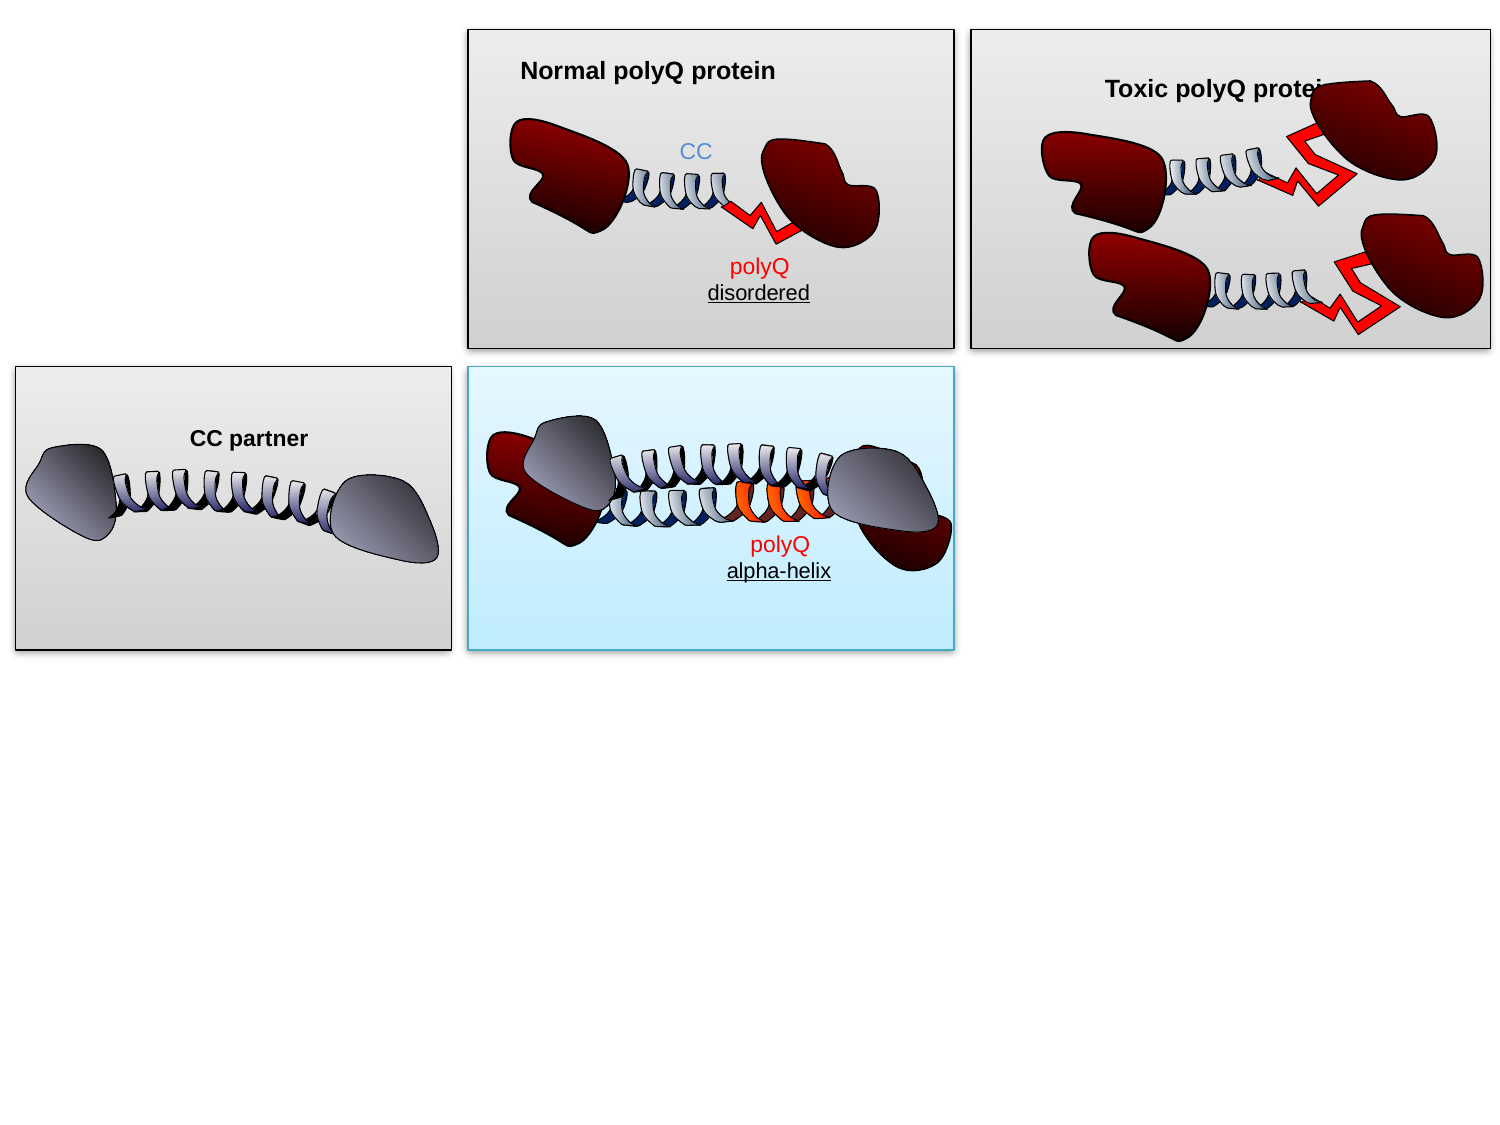

Toxic polyQ protein
Normal polyQ protein

CC

polyQ
disordered

CC partner

polyQ
alpha-helix